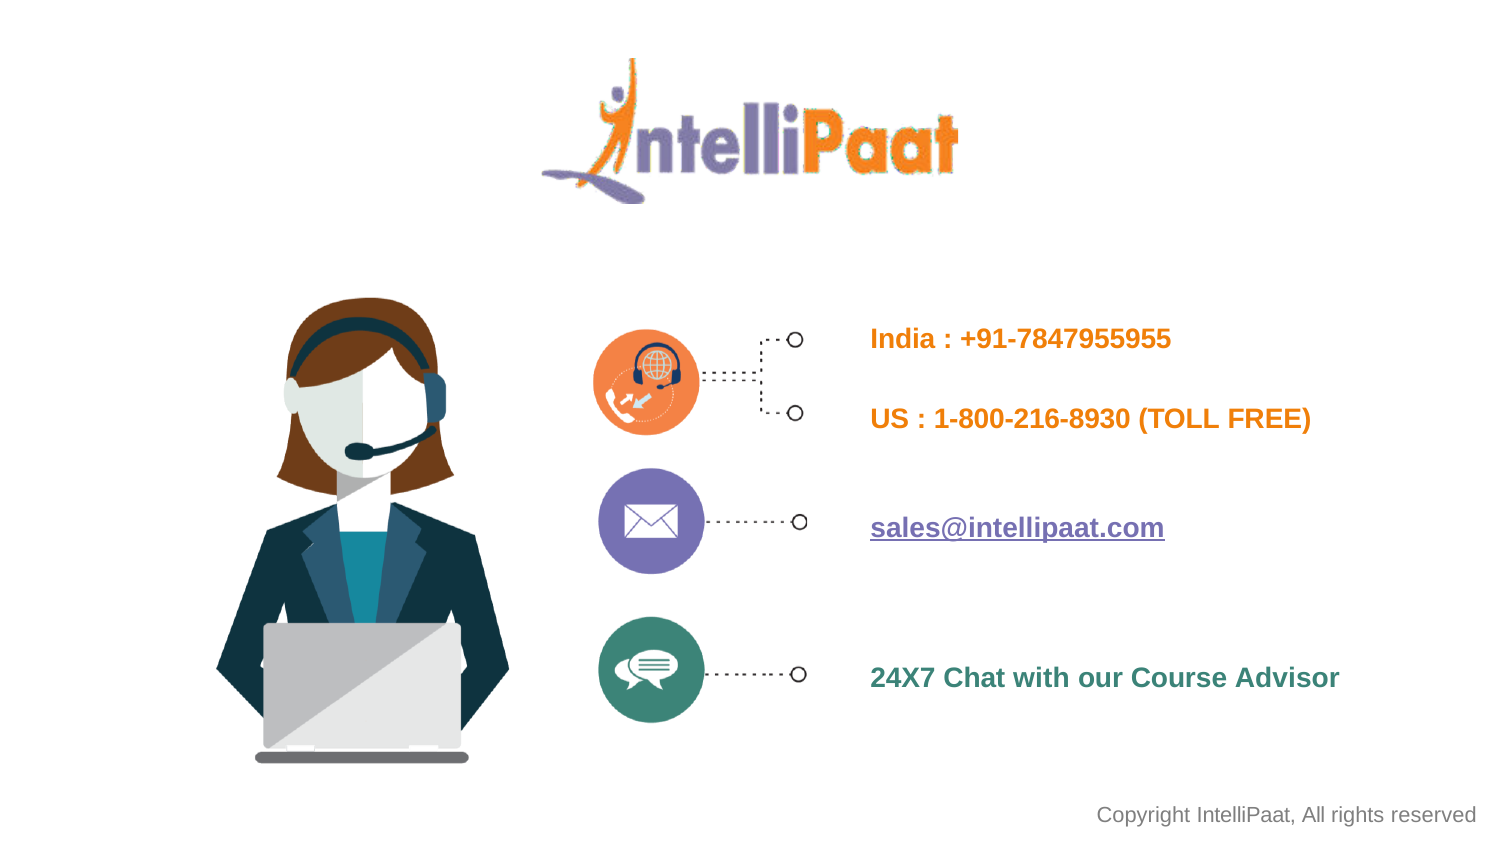

India : +91-7847955955

US : 1-800-216-8930 (TOLL FREE)

sales@intellipaat.com
24X7 Chat with our Course Advisor
Copyright IntelliPaat, All rights reserved